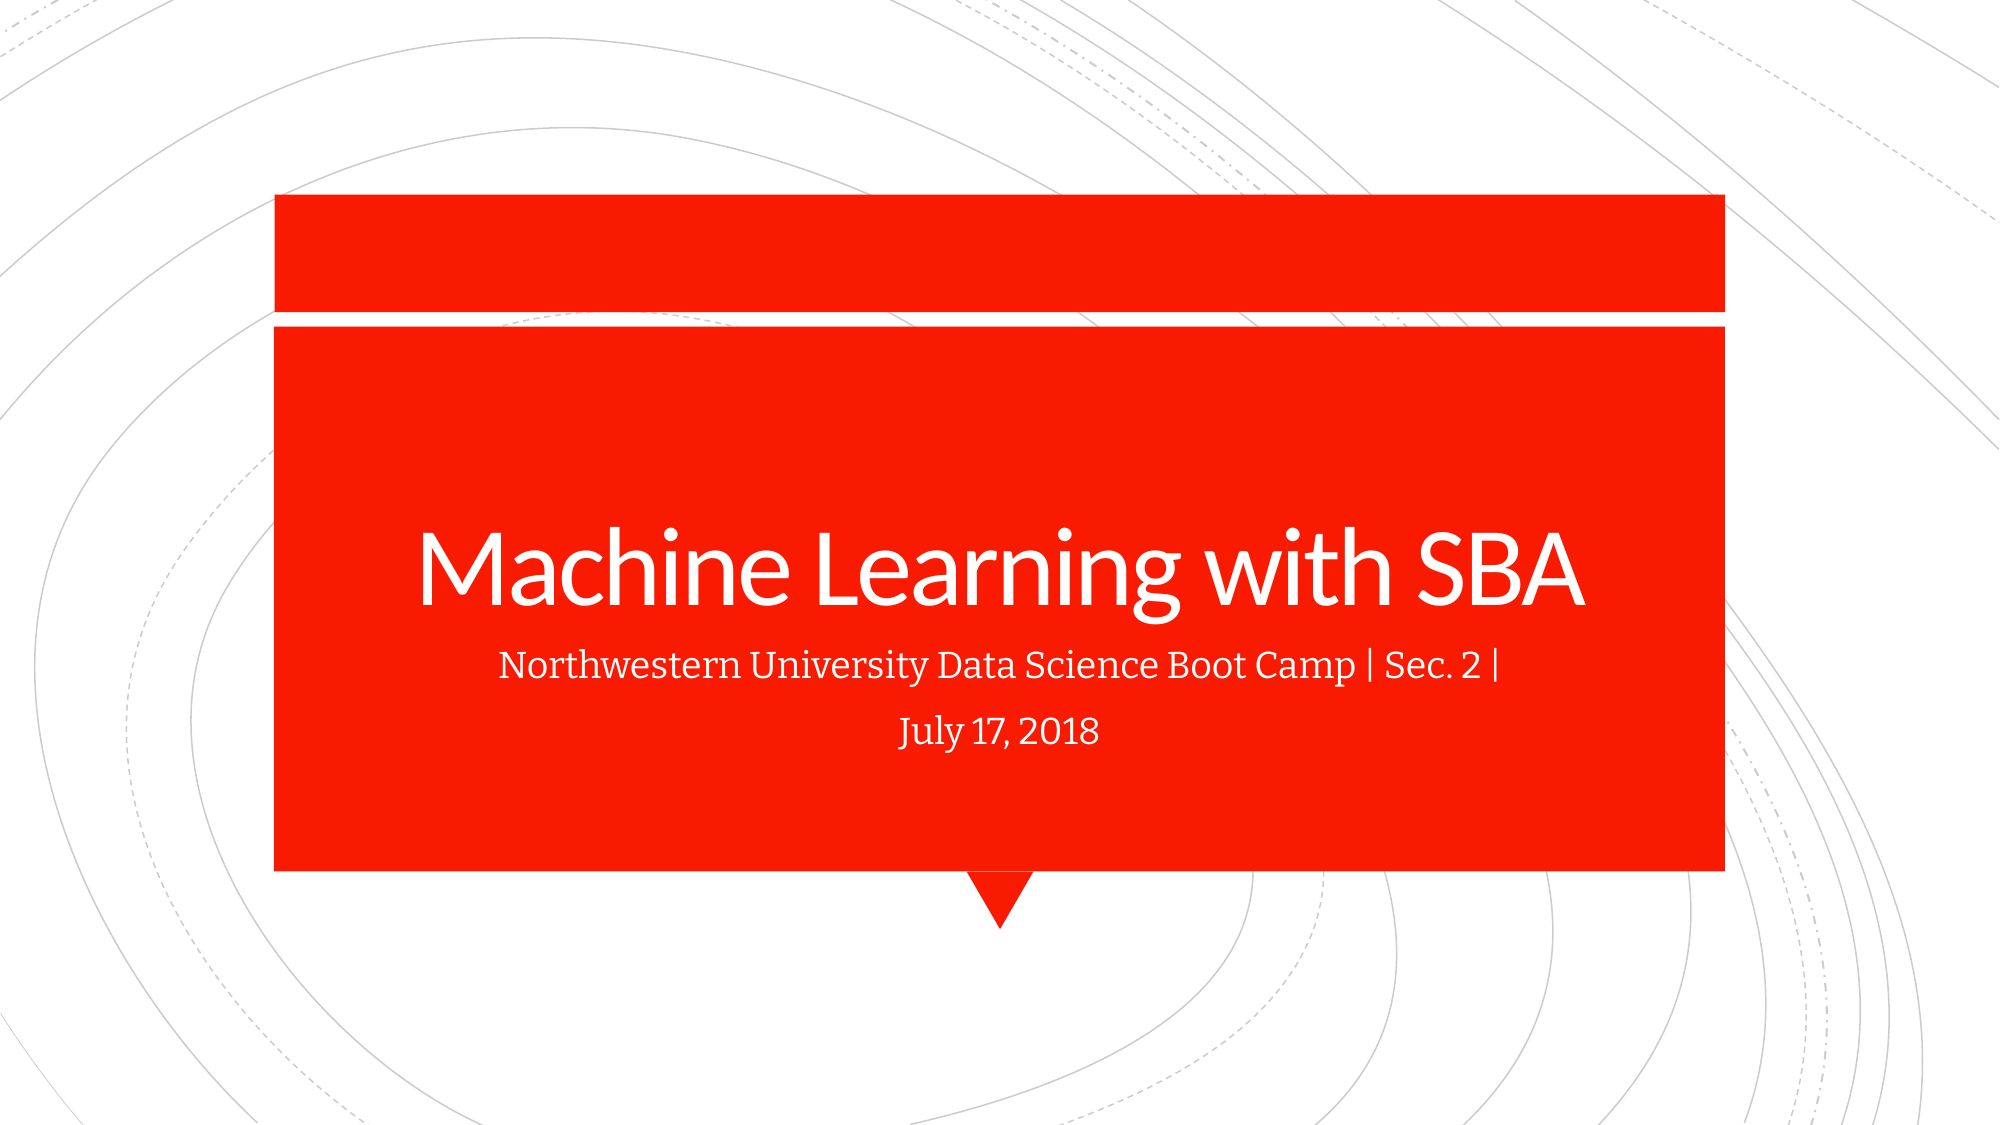

# Machine Learning with SBA
Northwestern University Data Science Boot Camp | Sec. 2 |
July 17, 2018